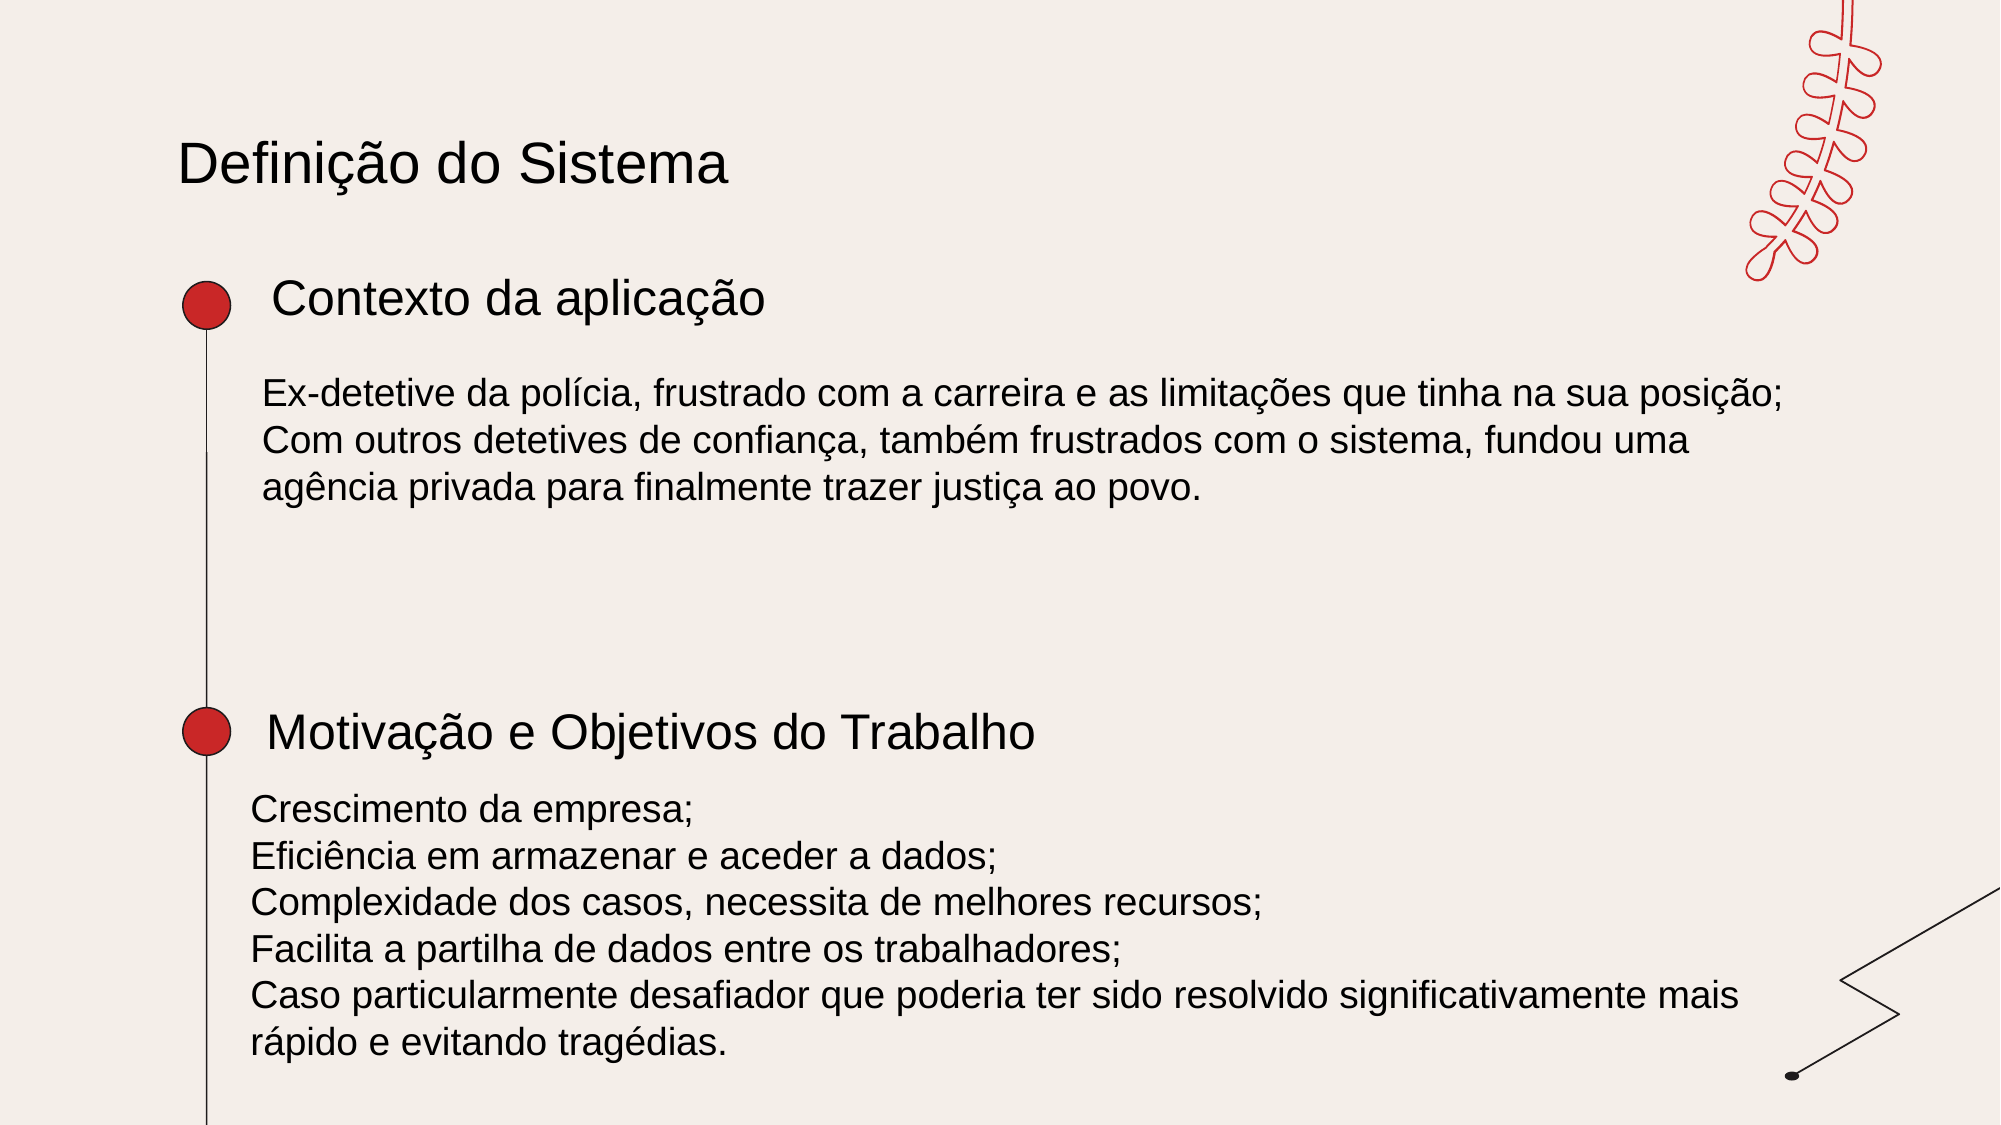

# Definição do Sistema
Contexto da aplicação

Ex-detetive da polícia, frustrado com a carreira e as limitações que tinha na sua posição;
Com outros detetives de confiança, também frustrados com o sistema, fundou uma agência privada para finalmente trazer justiça ao povo.

Motivação e Objetivos do Trabalho

Crescimento da empresa;
Eficiência em armazenar e aceder a dados;
Complexidade dos casos, necessita de melhores recursos;
Facilita a partilha de dados entre os trabalhadores;
Caso particularmente desafiador que poderia ter sido resolvido significativamente mais rápido e evitando tragédias.